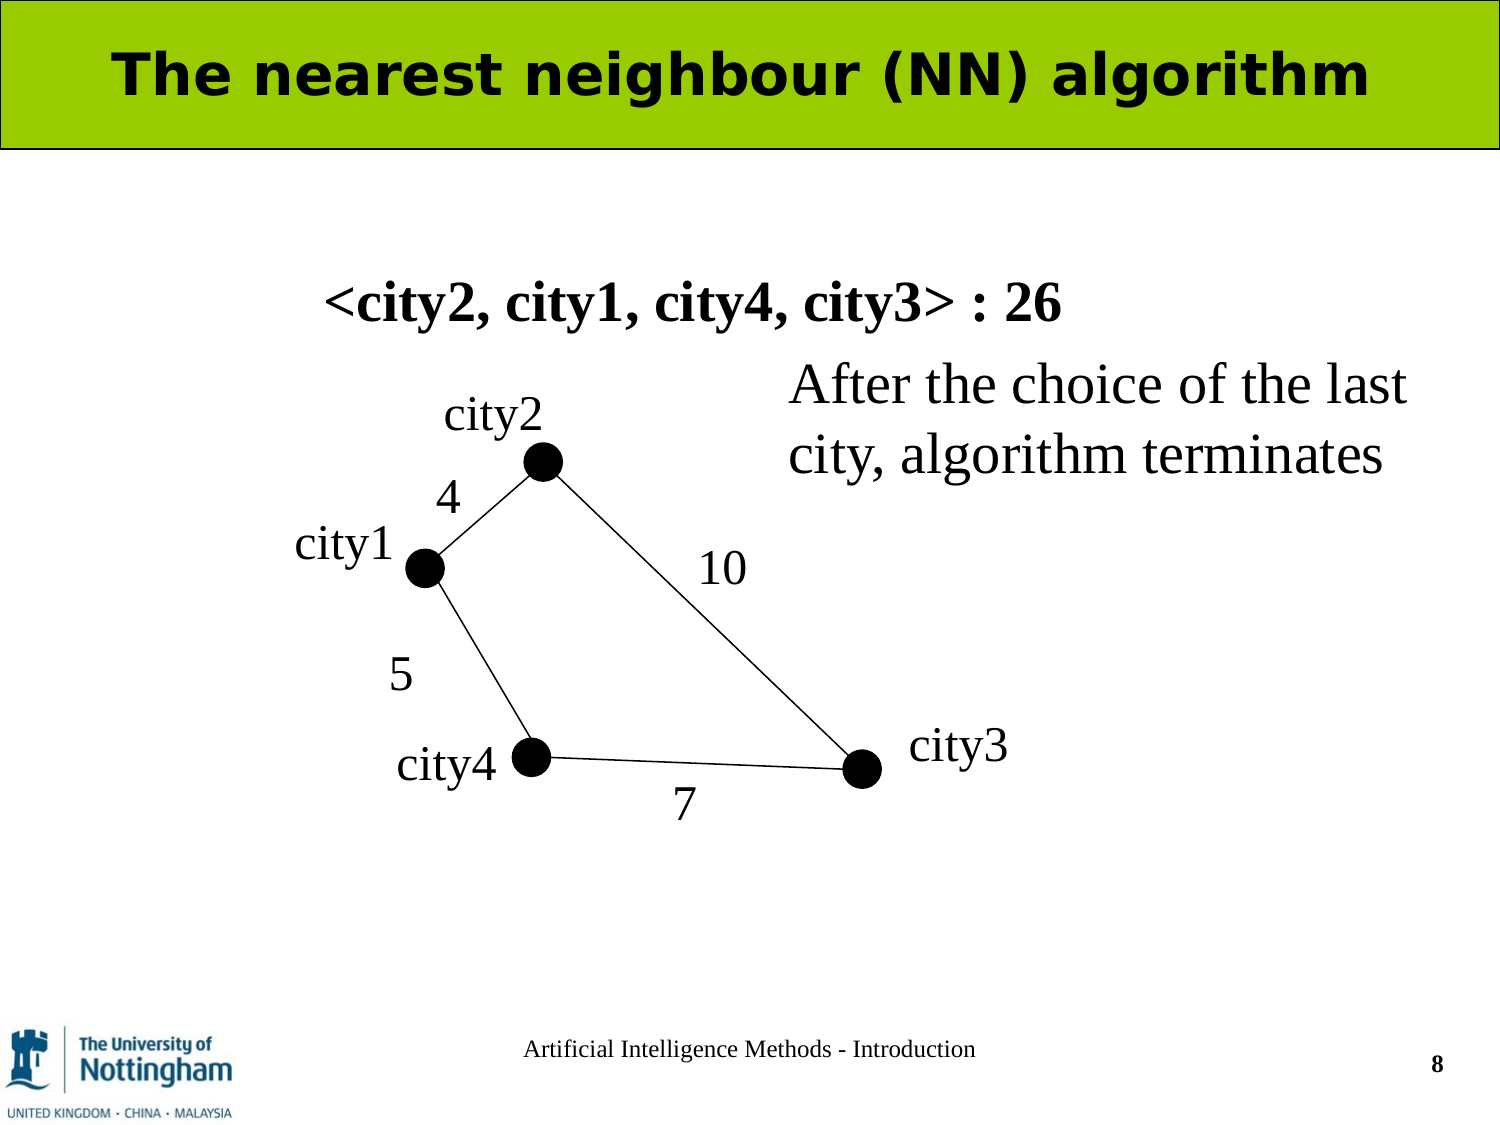

# The nearest neighbour (NN) algorithm
<city2, city1, city4, city3> : 26
After the choice of the last city, algorithm terminates
city2

4
city1
10

5
city3
city4

7
Artificial Intelligence Methods - Introduction
8